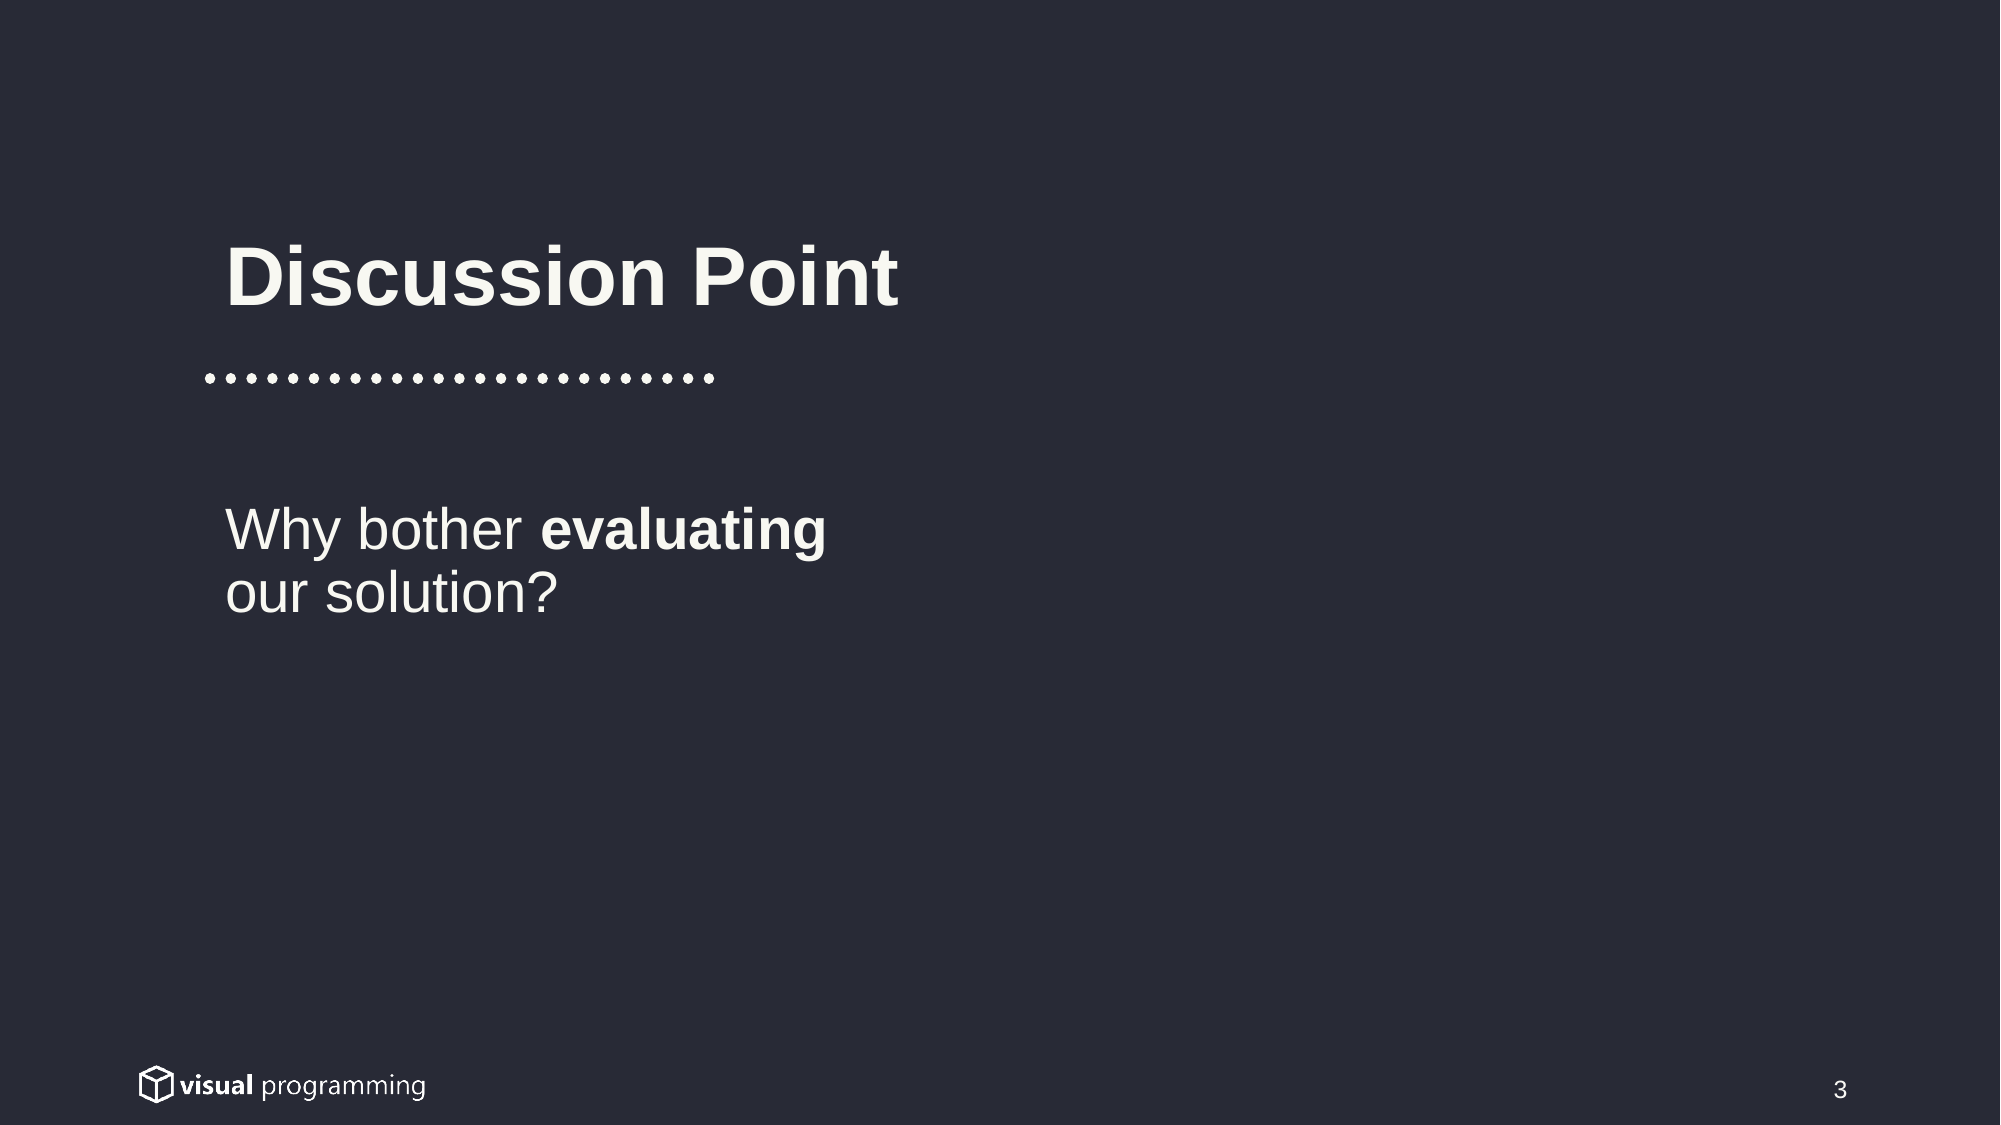

Discussion Point
Why bother evaluating
our solution?
3